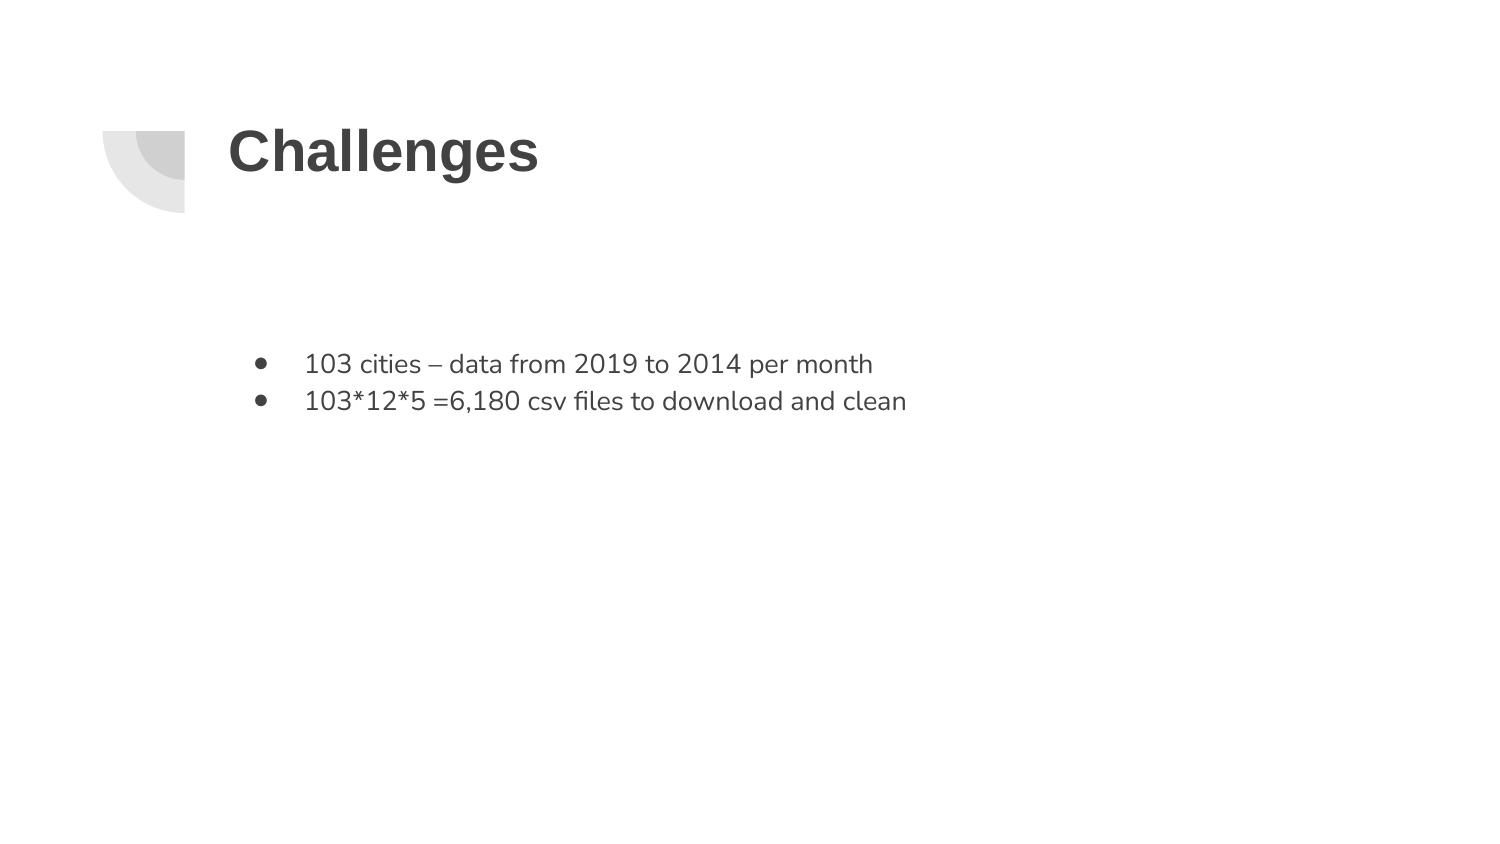

# Challenges
103 cities – data from 2019 to 2014 per month
103*12*5 =6,180 csv files to download and clean